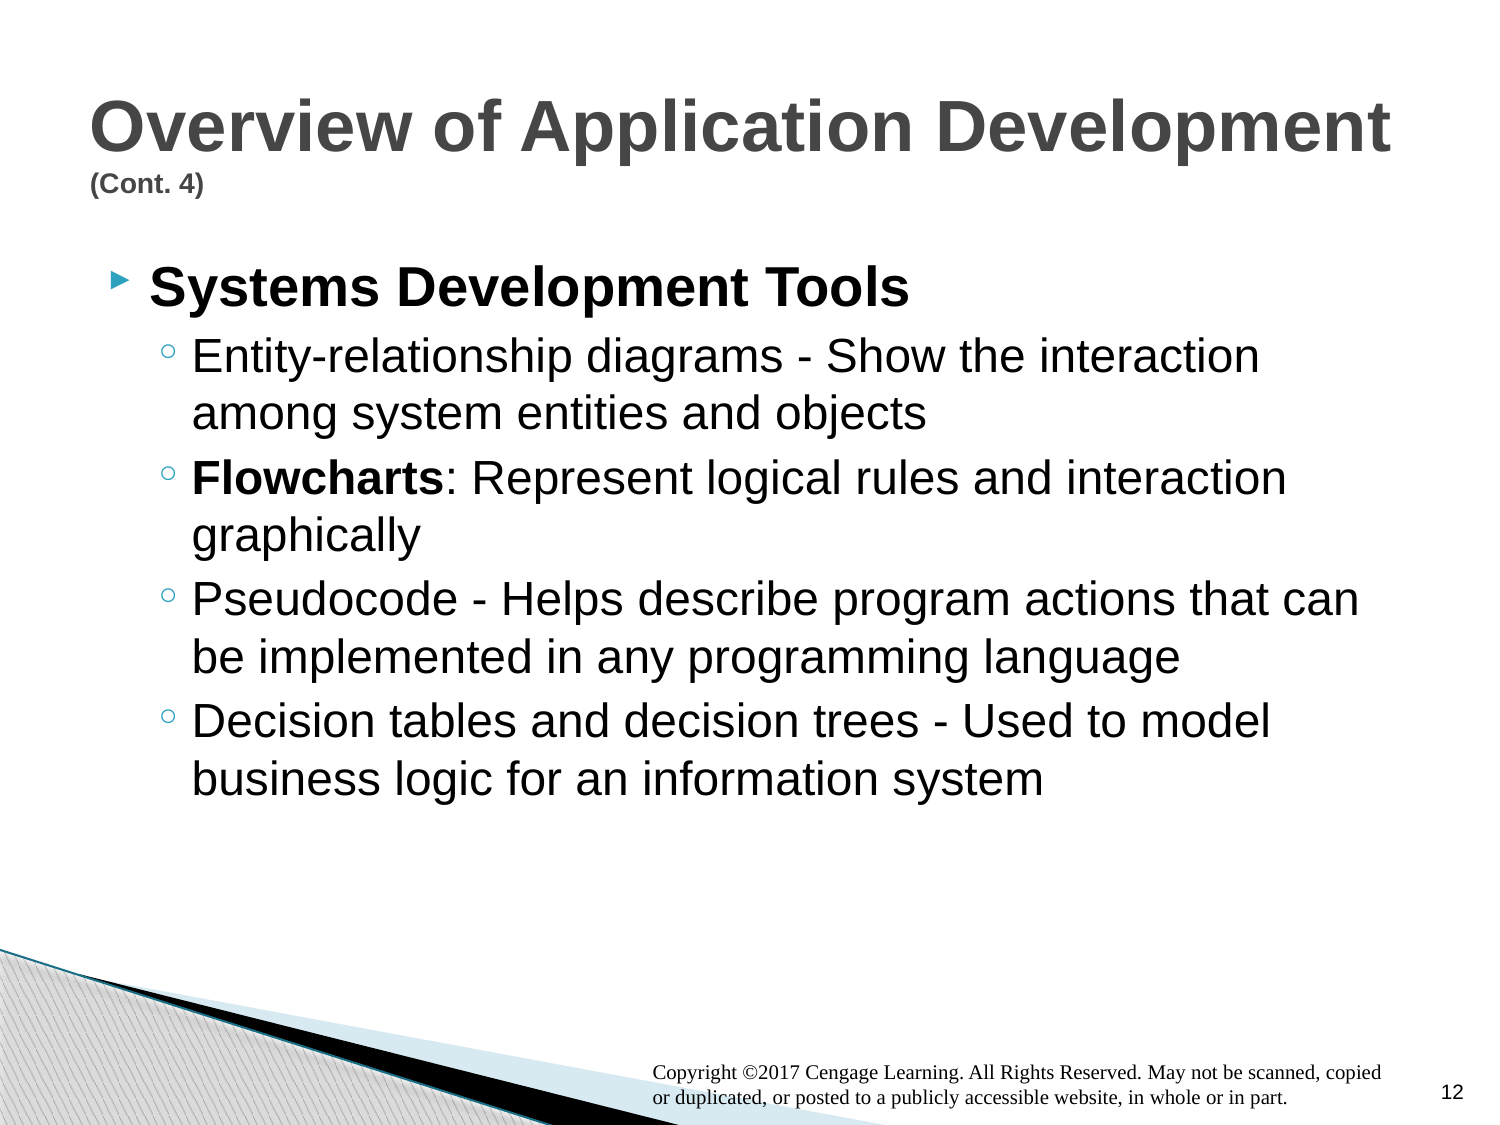

# Overview of Application Development (Cont. 4)
Systems Development Tools
Entity-relationship diagrams - Show the interaction among system entities and objects
Flowcharts: Represent logical rules and interaction graphically
Pseudocode - Helps describe program actions that can be implemented in any programming language
Decision tables and decision trees - Used to model business logic for an information system

12